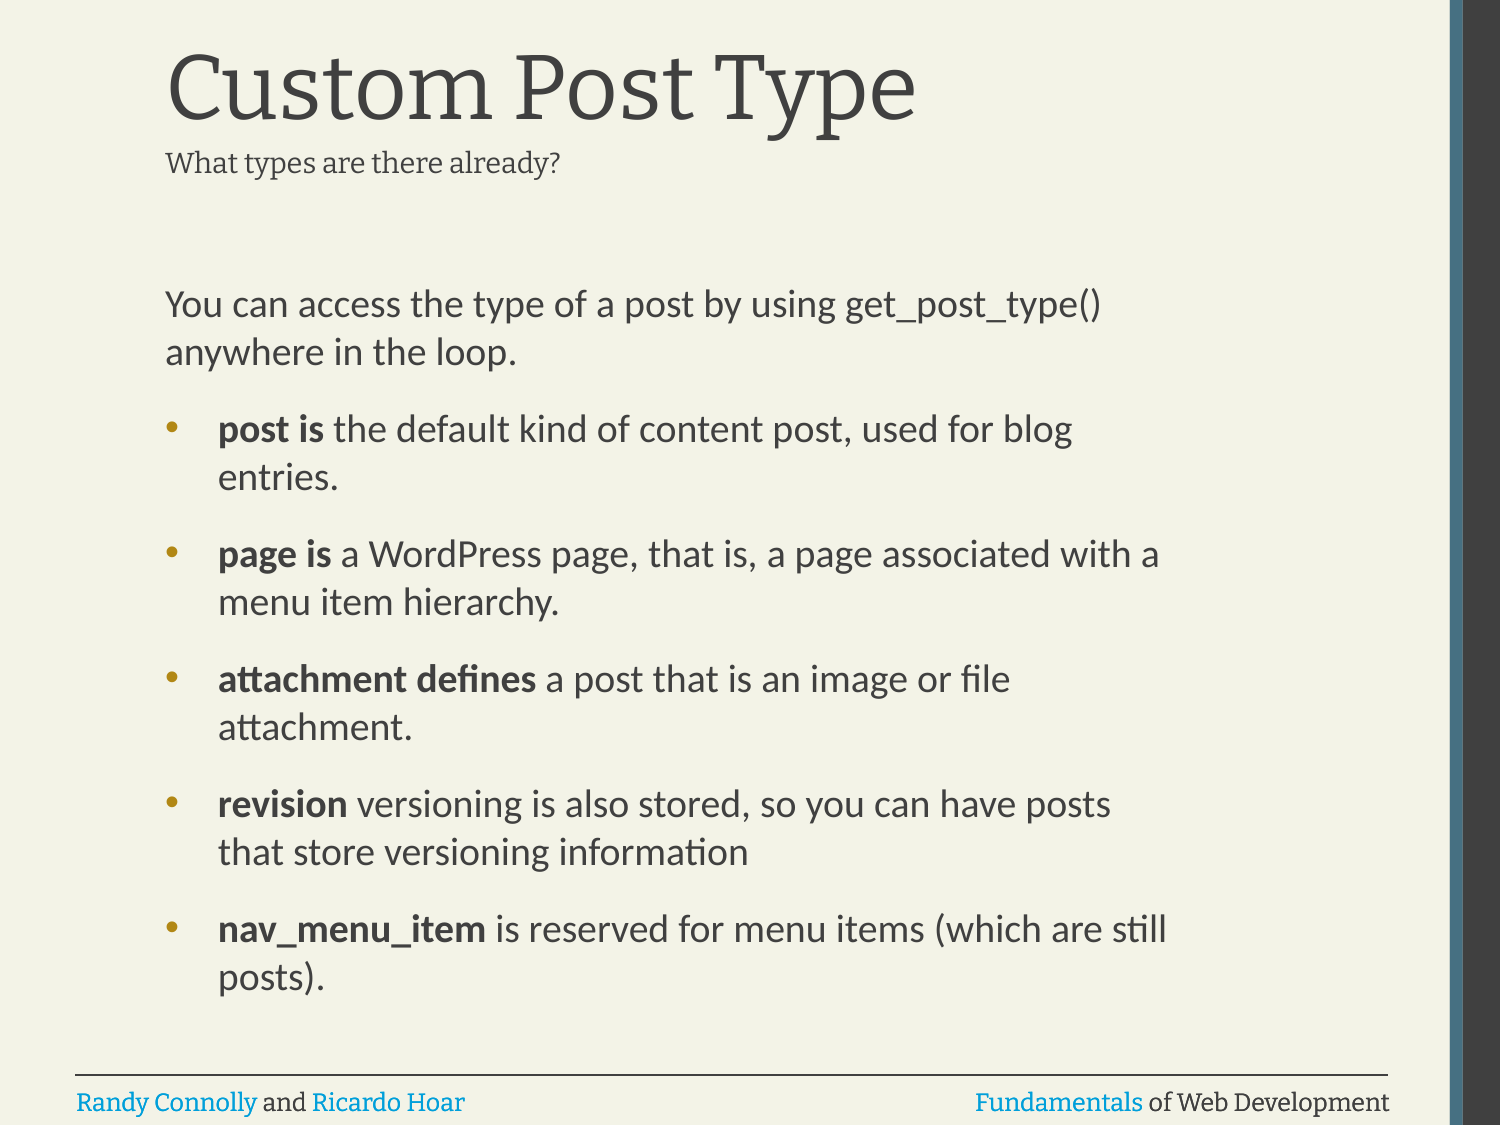

# Custom Post Type
What types are there already?
You can access the type of a post by using get_post_type() anywhere in the loop.
post is the default kind of content post, used for blog entries.
page is a WordPress page, that is, a page associated with a menu item hierarchy.
attachment defines a post that is an image or file attachment.
revision versioning is also stored, so you can have posts that store versioning information
nav_menu_item is reserved for menu items (which are still posts).